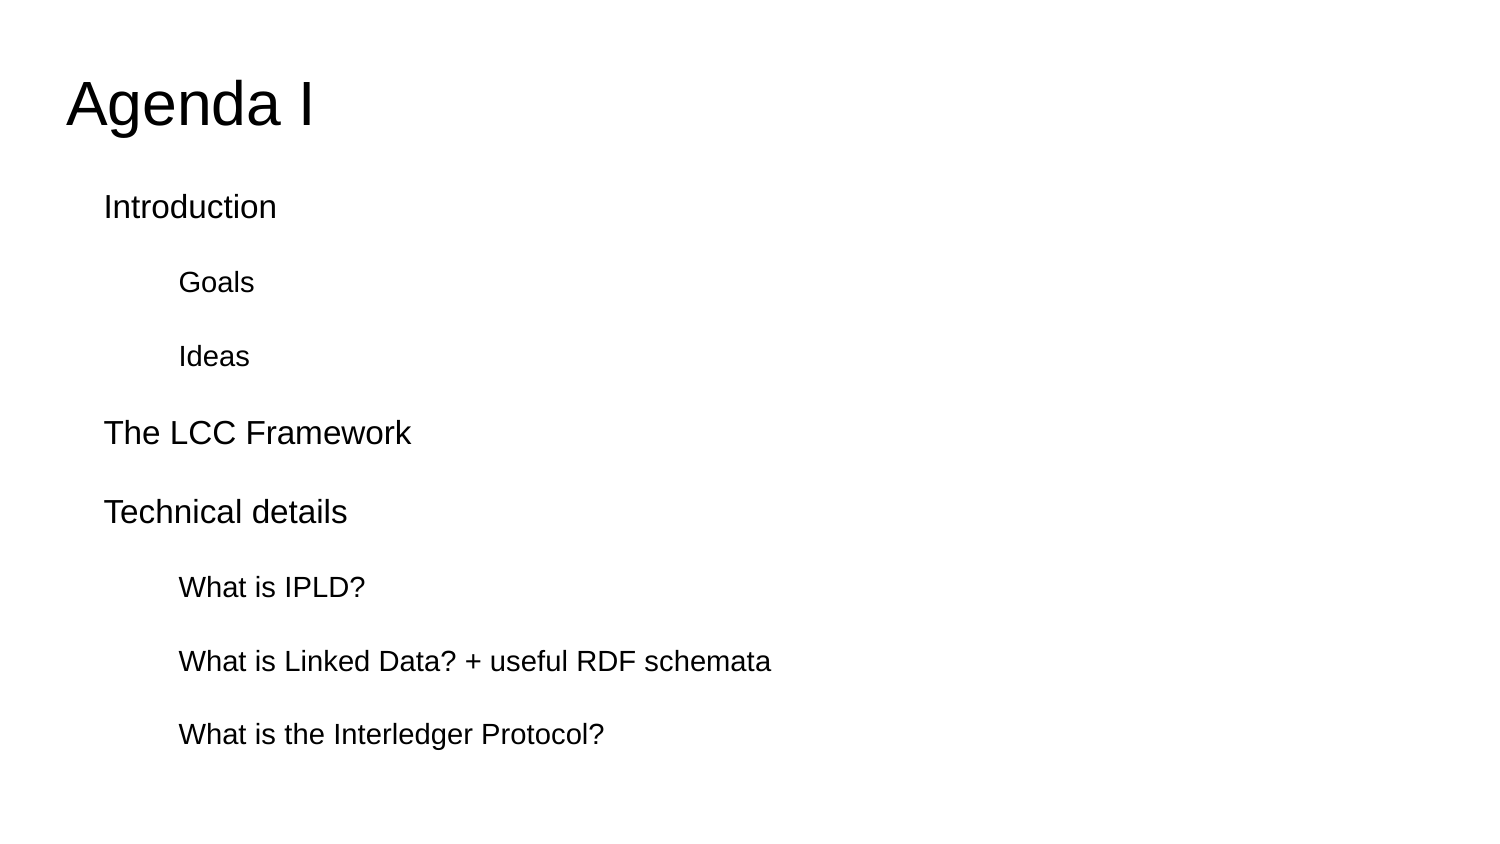

# Agenda I
Introduction
Goals
Ideas
The LCC Framework
Technical details
What is IPLD?
What is Linked Data? + useful RDF schemata
What is the Interledger Protocol?